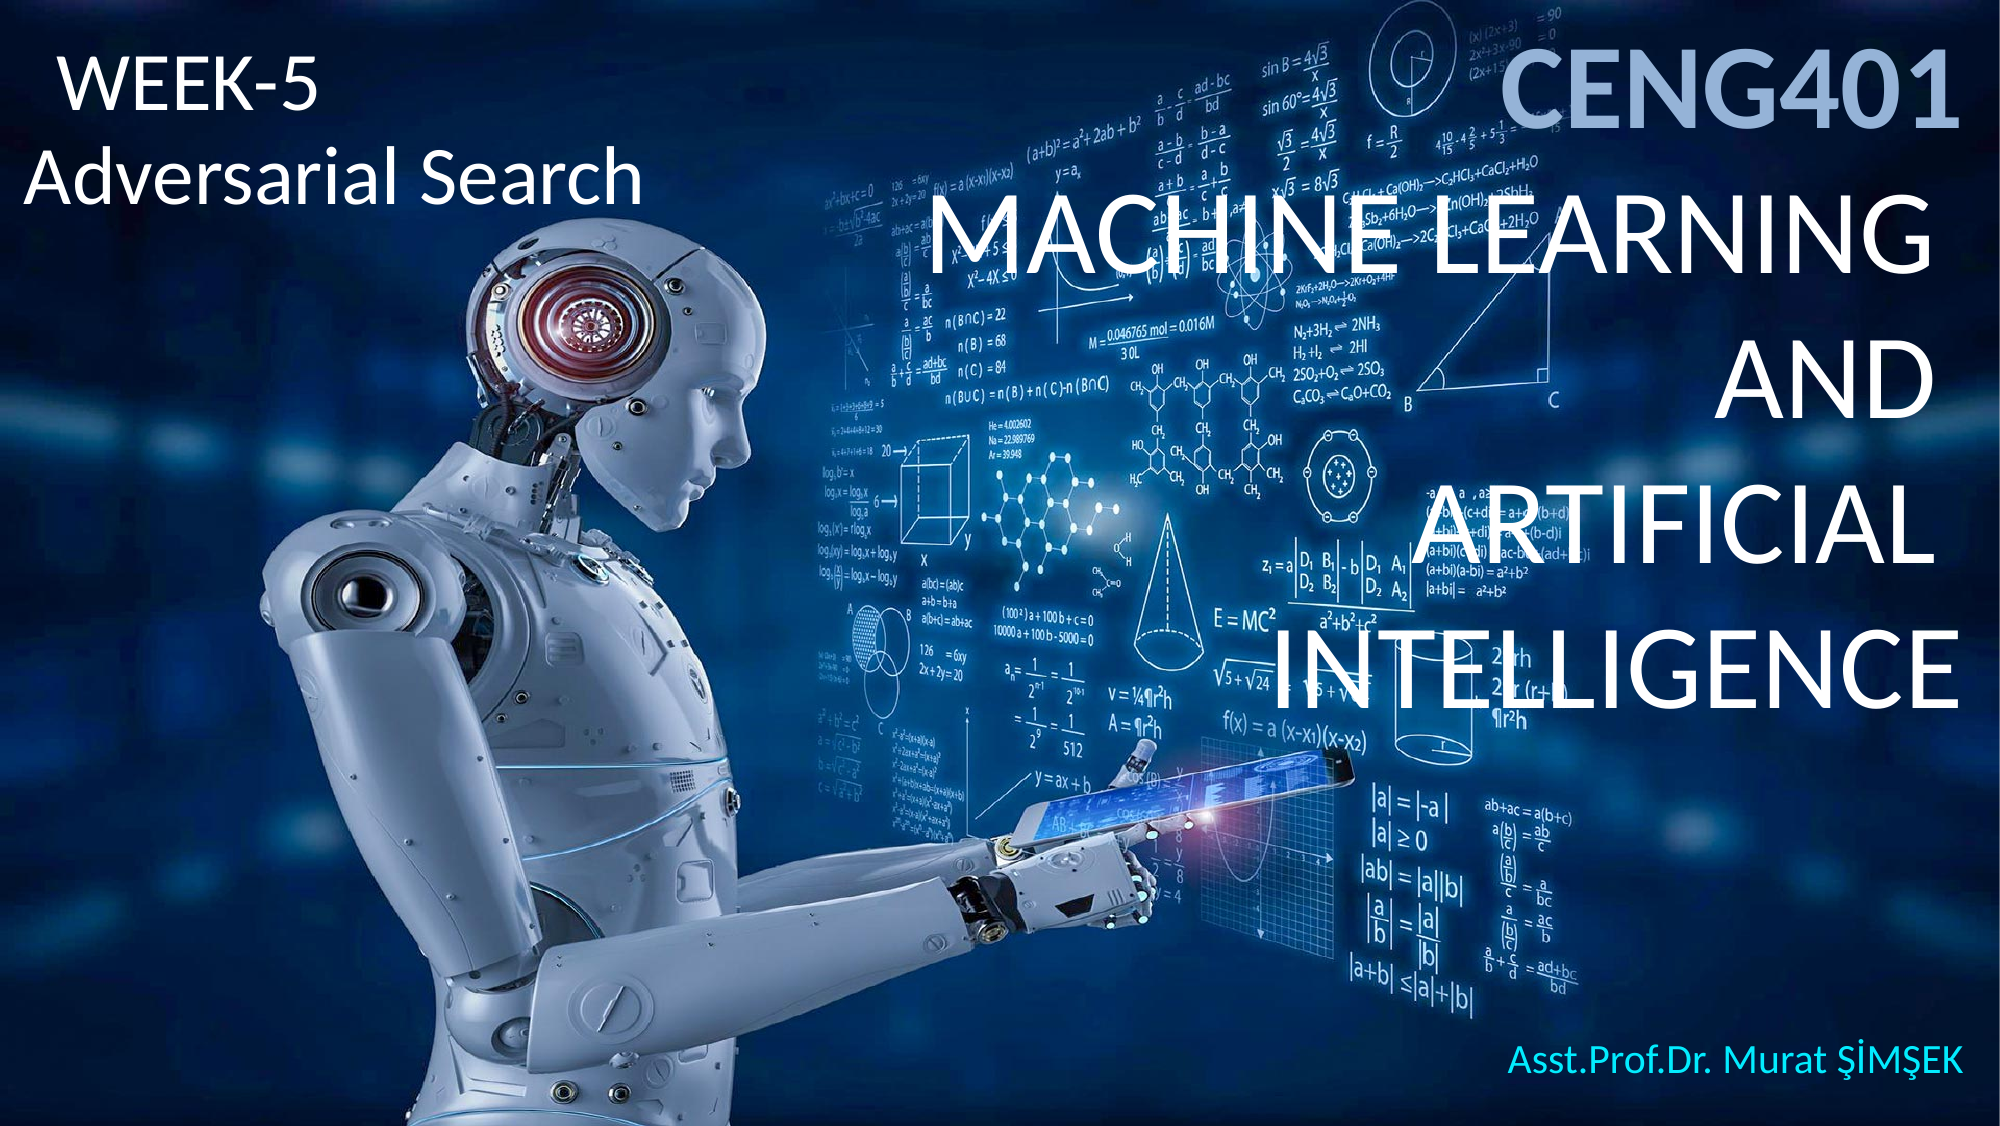

# CENG401 MACHINE LEARNING AND ARTIFICIAL INTELLIGENCE
WEEK-5
Adversarial Search
Asst.Prof.Dr. Murat ŞİMŞEK